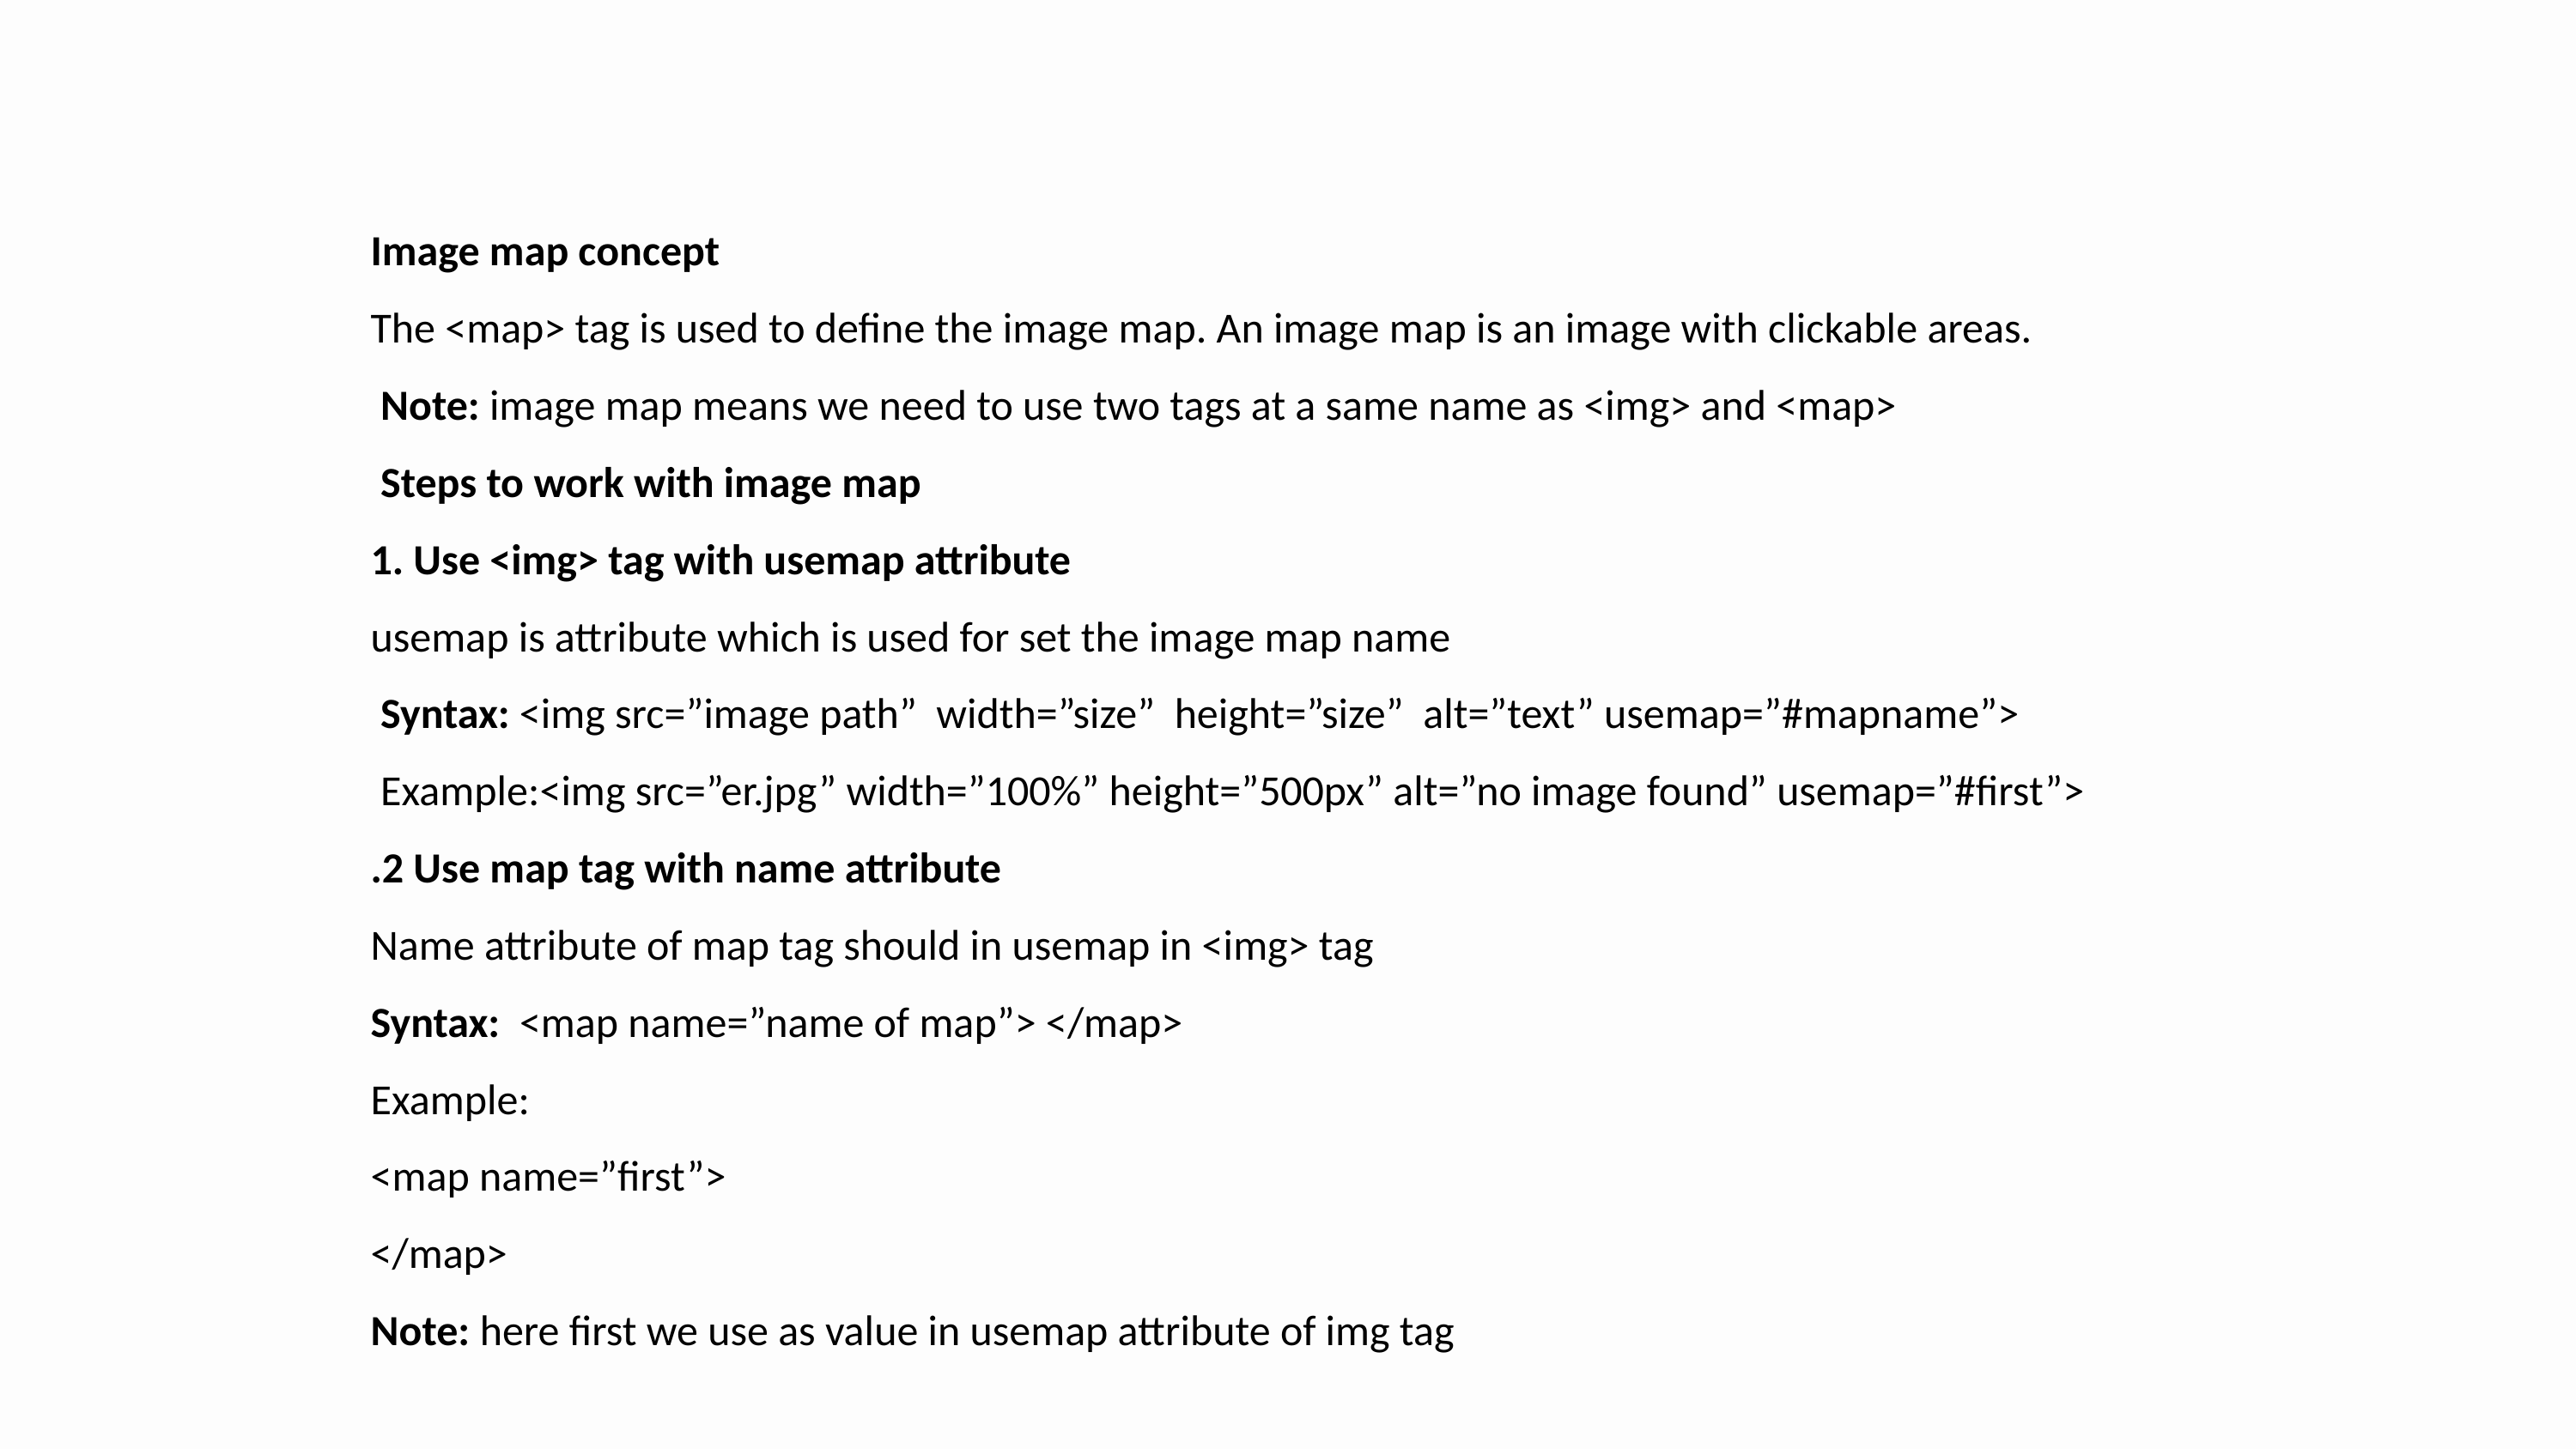

Image map concept
The <map> tag is used to define the image map. An image map is an image with clickable areas.
 Note: image map means we need to use two tags at a same name as <img> and <map>
 Steps to work with image map
1. Use <img> tag with usemap attribute
usemap is attribute which is used for set the image map name
 Syntax: <img src=”image path”  width=”size”  height=”size”  alt=”text” usemap=”#mapname”>
 Example:<img src=”er.jpg” width=”100%” height=”500px” alt=”no image found” usemap=”#first”>
.2 Use map tag with name attribute
Name attribute of map tag should in usemap in <img> tag
Syntax:  <map name=”name of map”> </map>
Example:
<map name=”first”>
</map>
Note: here first we use as value in usemap attribute of img tag